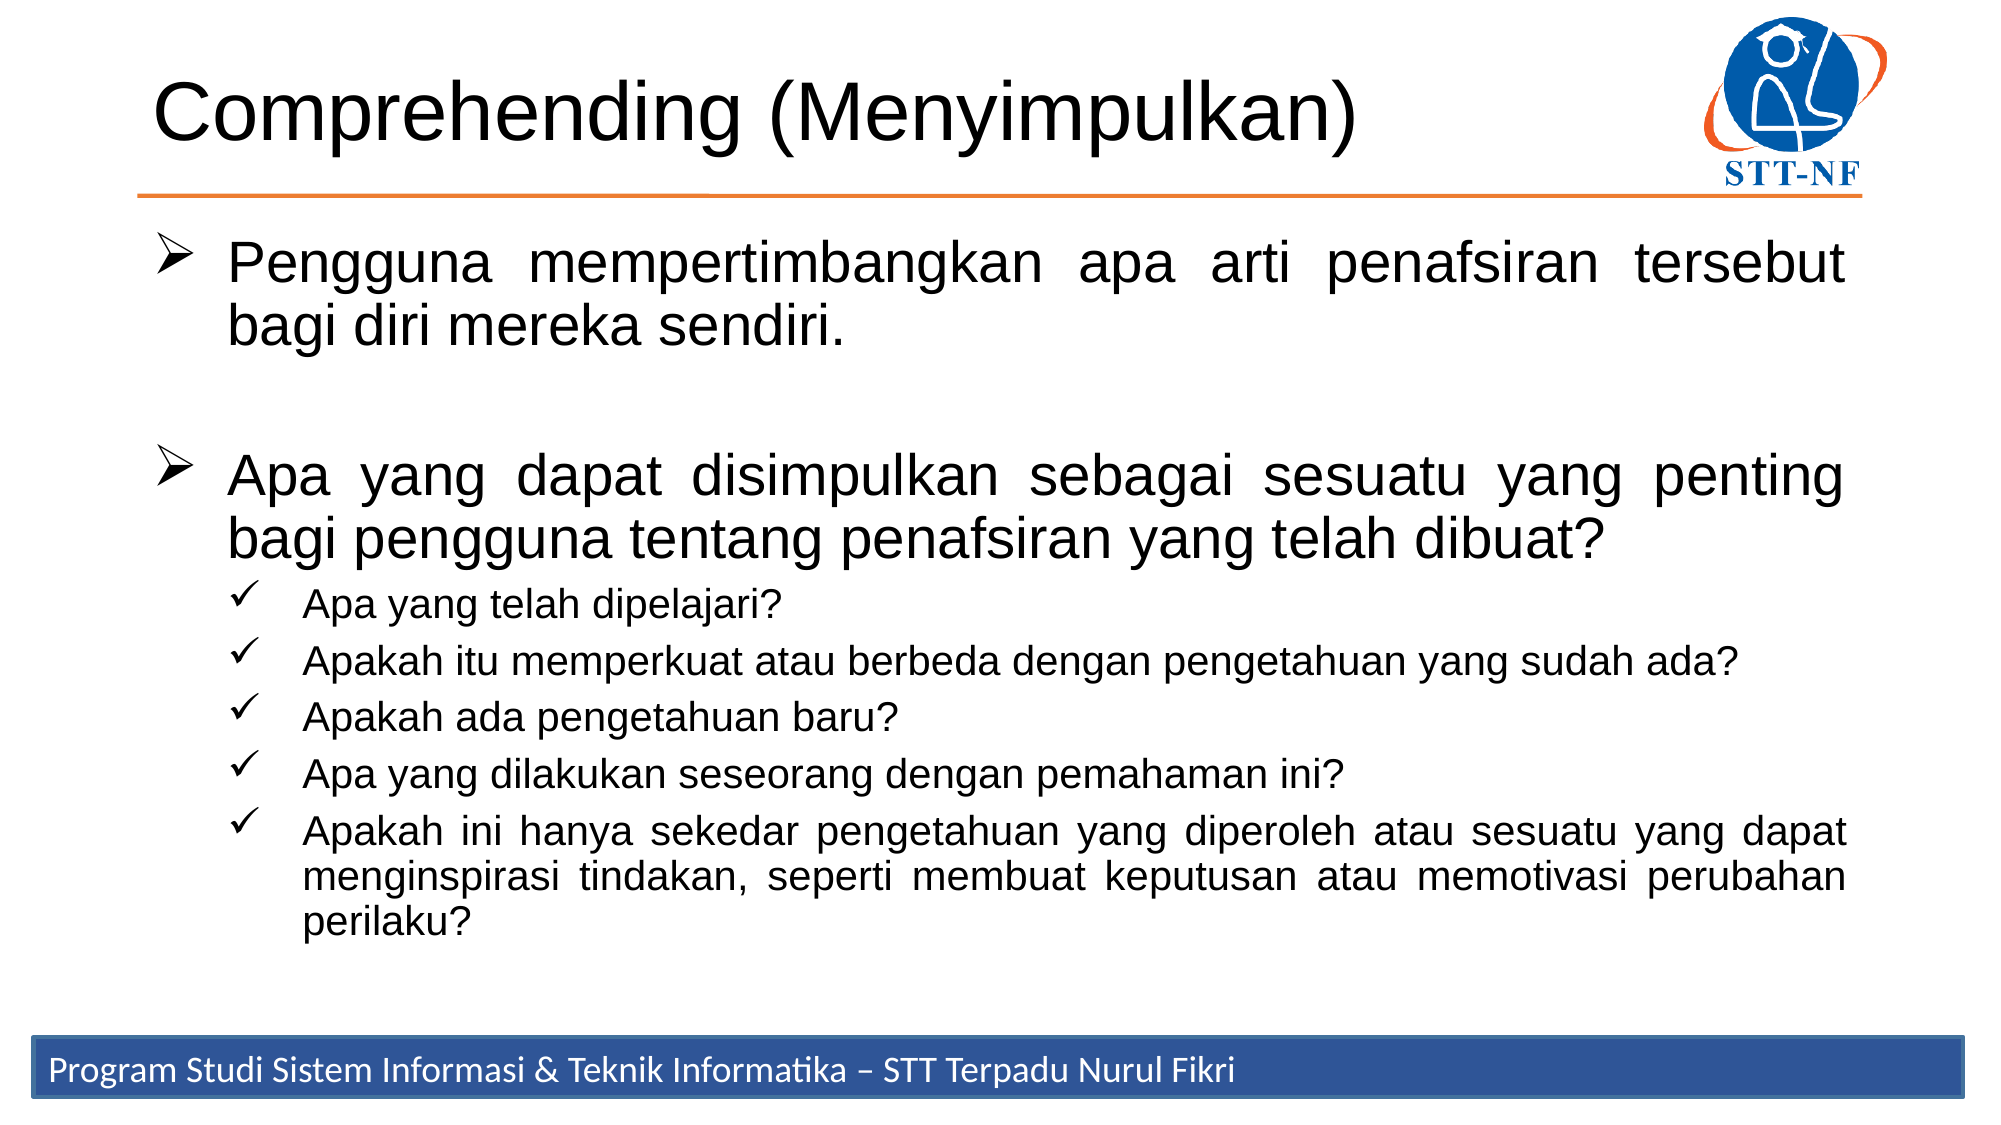

Comprehending (Menyimpulkan)
Pengguna mempertimbangkan apa arti penafsiran tersebut bagi diri mereka sendiri.

Apa yang dapat disimpulkan sebagai sesuatu yang penting bagi pengguna tentang penafsiran yang telah dibuat?
Apa yang telah dipelajari?
Apakah itu memperkuat atau berbeda dengan pengetahuan yang sudah ada?
Apakah ada pengetahuan baru?
Apa yang dilakukan seseorang dengan pemahaman ini?
Apakah ini hanya sekedar pengetahuan yang diperoleh atau sesuatu yang dapat menginspirasi tindakan, seperti membuat keputusan atau memotivasi perubahan perilaku?